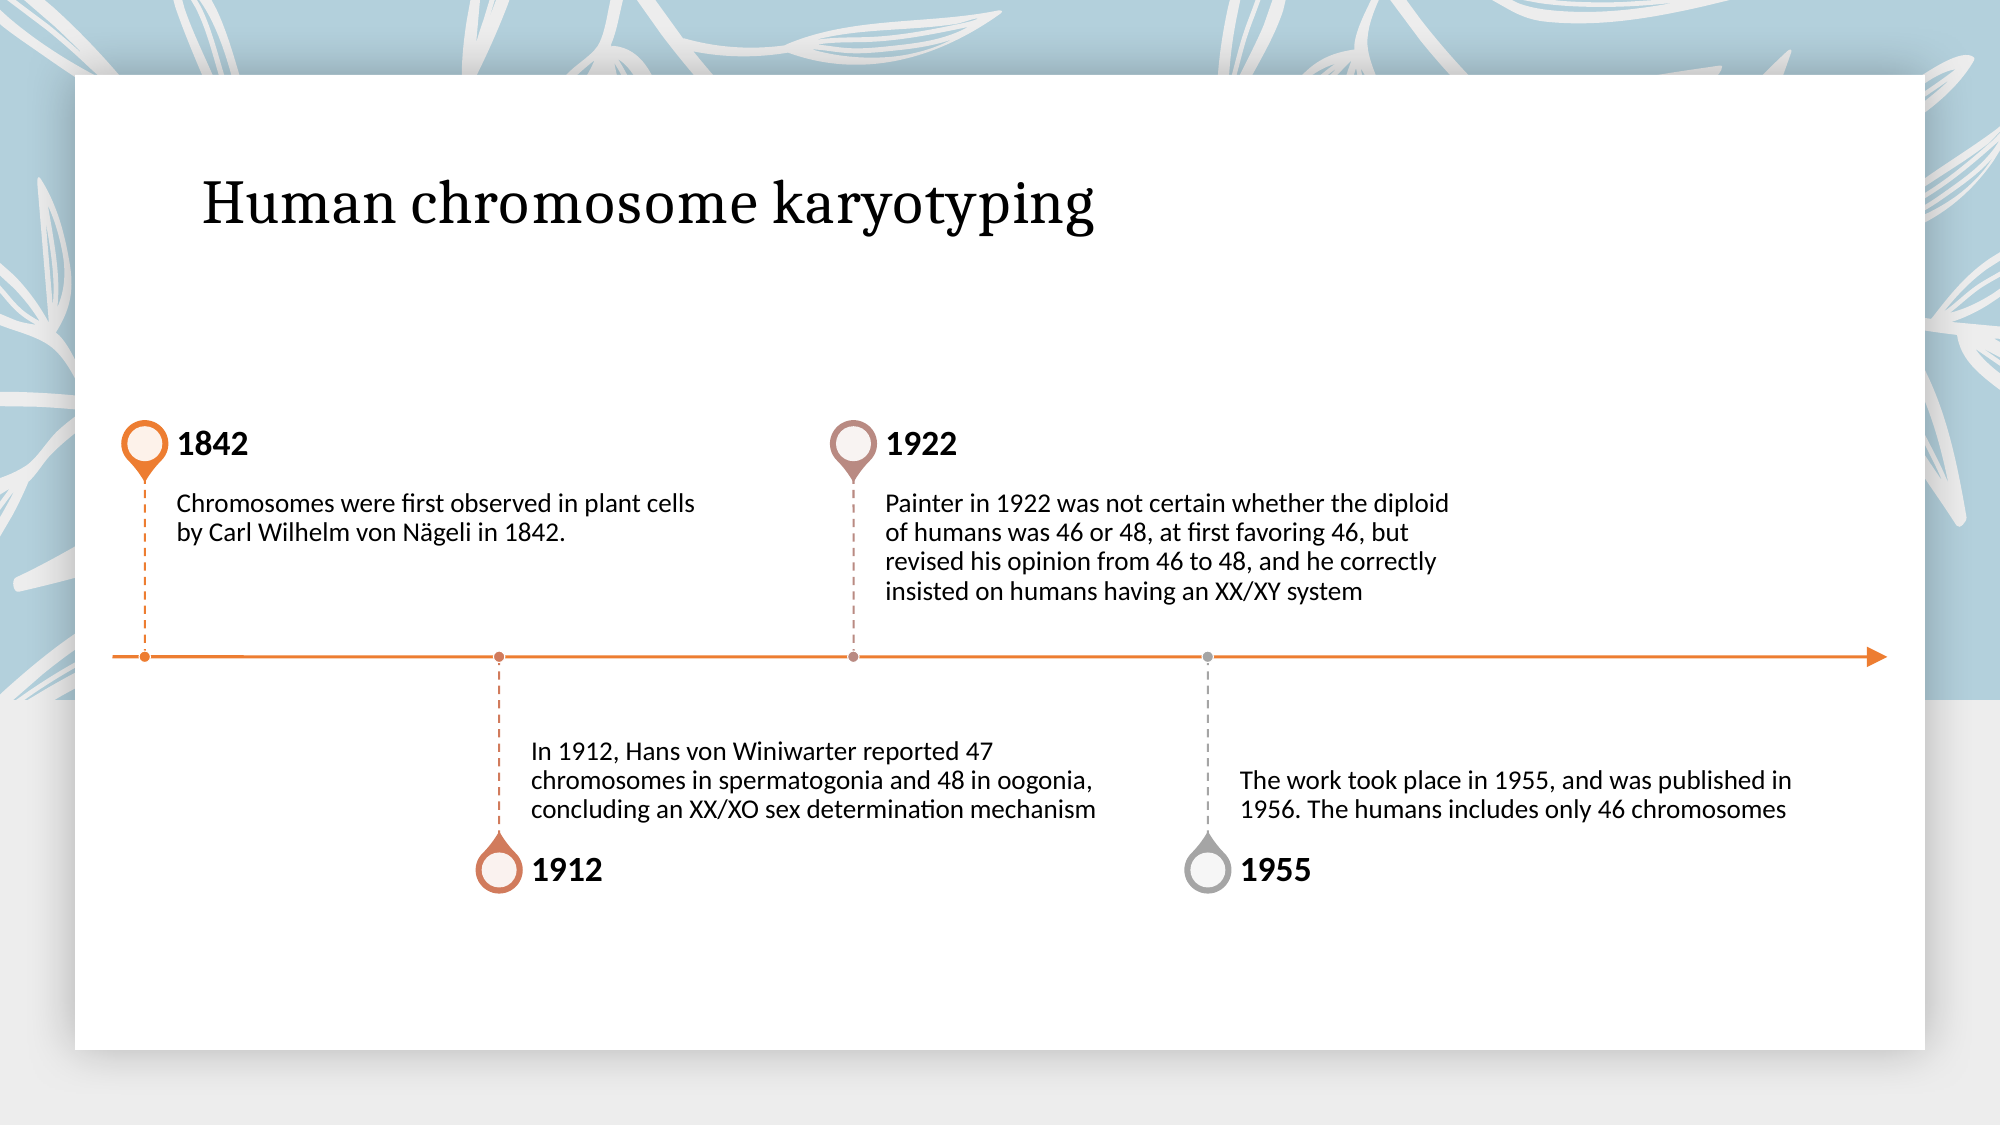

# Human chromosome karyotyping
Chromosomes were first observed in plant cells by Carl Wilhelm von Nägeli in 1842.
1842
In 1912, Hans von Winiwarter reported 47 chromosomes in spermatogonia and 48 in oogonia, concluding an XX/XO sex determination mechanism
1912
Painter in 1922 was not certain whether the diploid of humans was 46 or 48, at first favoring 46, but revised his opinion from 46 to 48, and he correctly insisted on humans having an XX/XY system
1922
The work took place in 1955, and was published in 1956. The humans includes only 46 chromosomes
1955